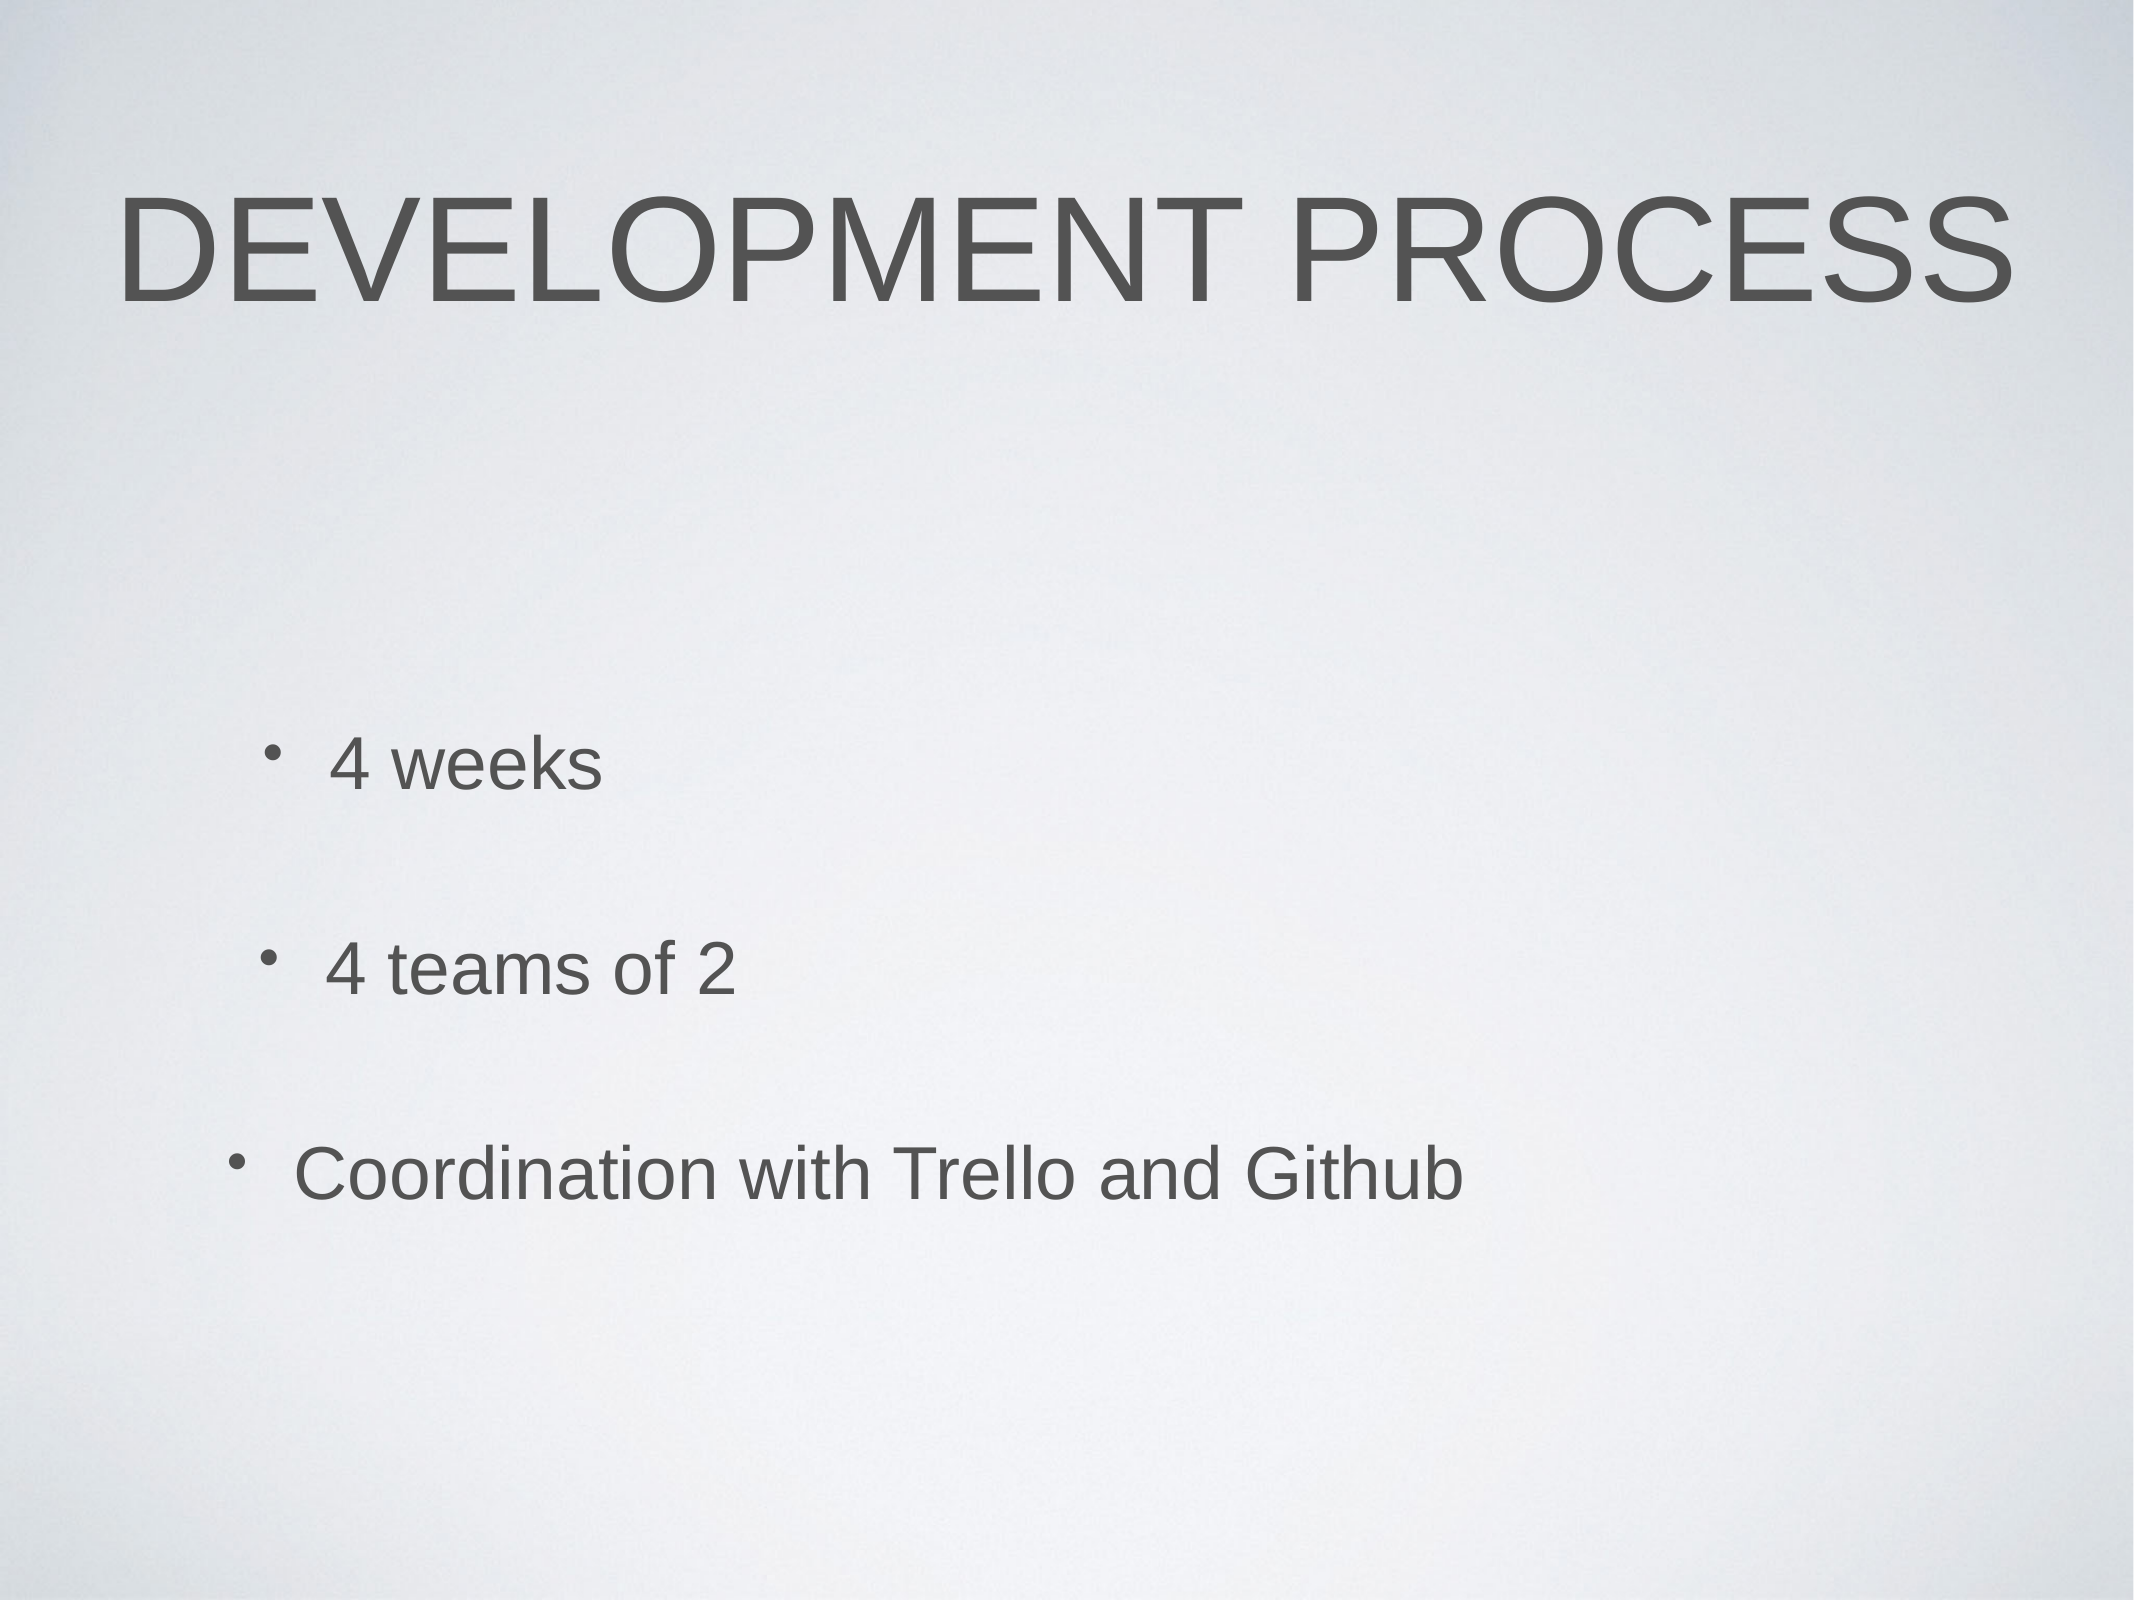

# Development process
4 weeks
4 teams of 2
Coordination with Trello and Github